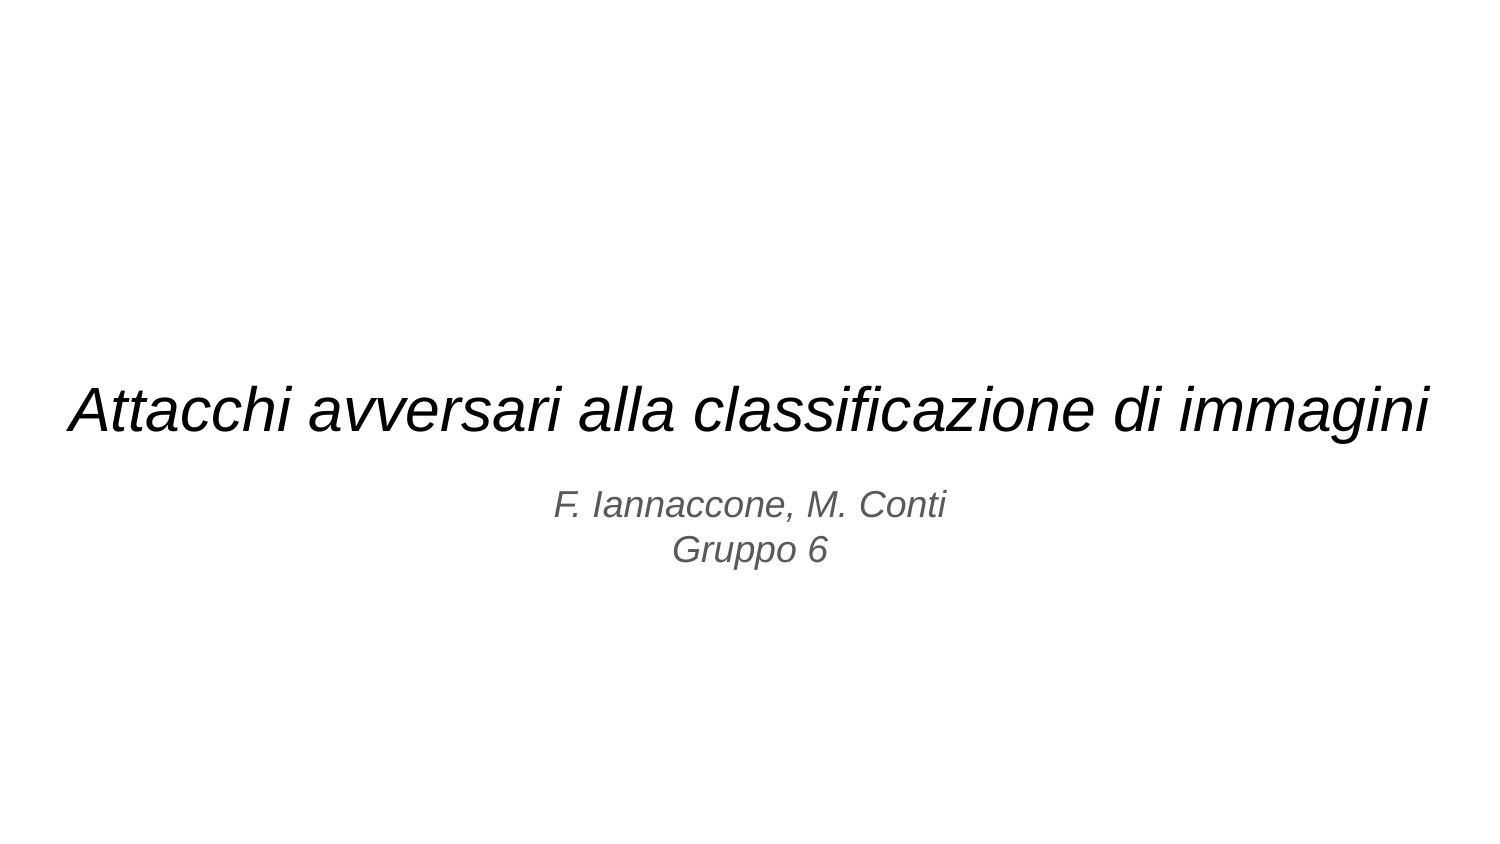

# Attacchi avversari alla classificazione di immagini
F. Iannaccone, M. Conti
Gruppo 6